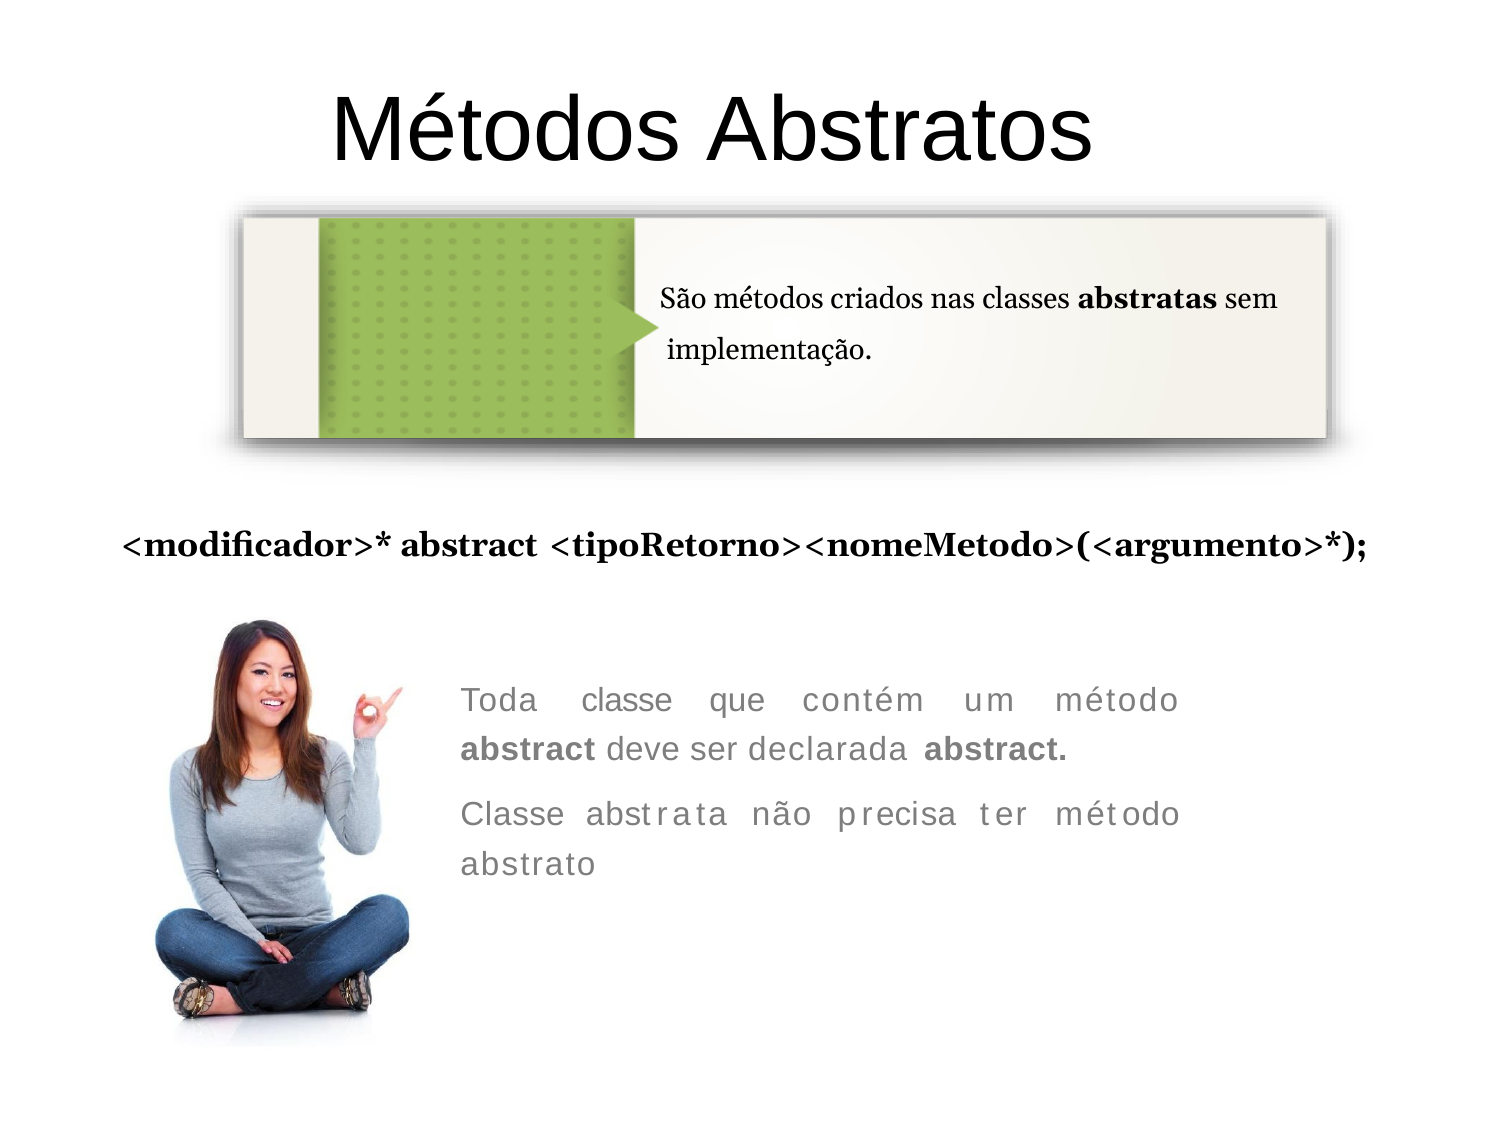

# Métodos Abstratos

São métodos criados nas classes abstratas sem  implementação.
<modificador>* abstract <tipoRetorno><nomeMetodo>(<argumento>*);

Toda	classe	que	contém	um	método
abstract deve ser declarada abstract.
Classe	abstrata	não	precisa	ter	método
abstrato